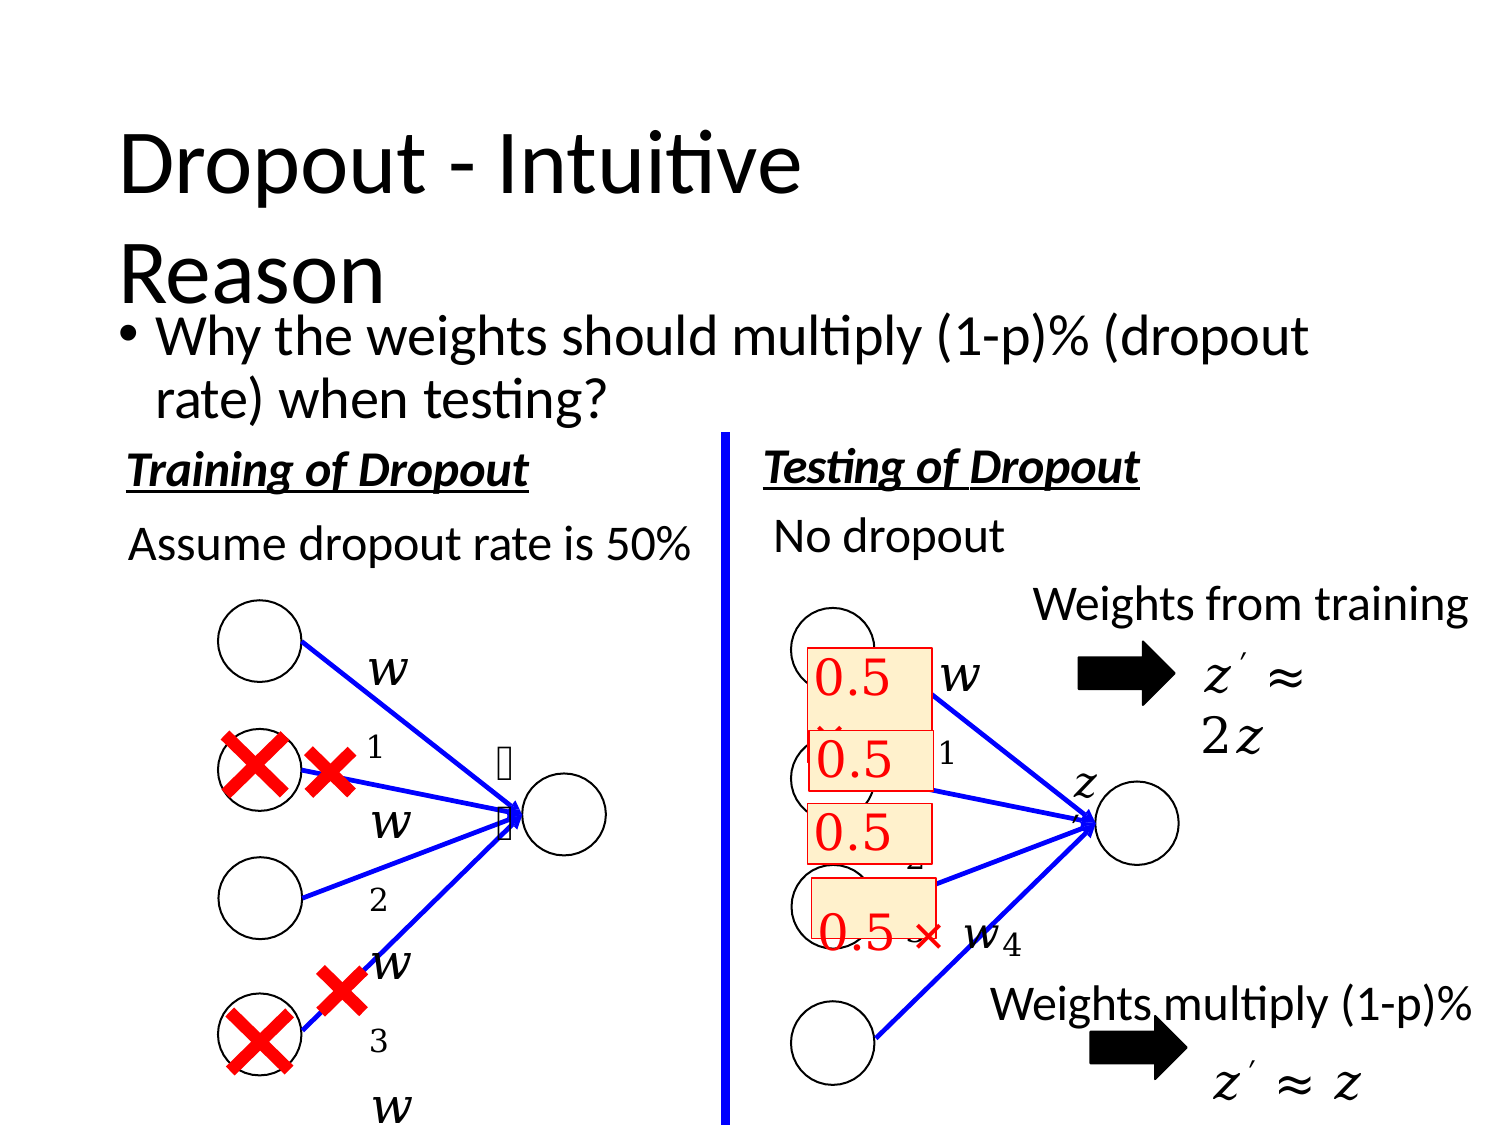

# Dropout - Intuitive Reason
Why the weights should multiply (1-p)% (dropout  rate) when testing?
Training of Dropout
Assume dropout rate is 50%
Testing of Dropout
No dropout
Weights from training

𝑤1
𝑤2
𝑤3
𝑤4
𝑧′ ≈ 2𝑧

𝑤1

0.5 ×
𝑧′
0.5 × 𝑤2
𝑧

0.5 × 𝑤3

0.5 × 𝑤4
Weights multiply (1-p)%
𝑧′ ≈ 𝑧